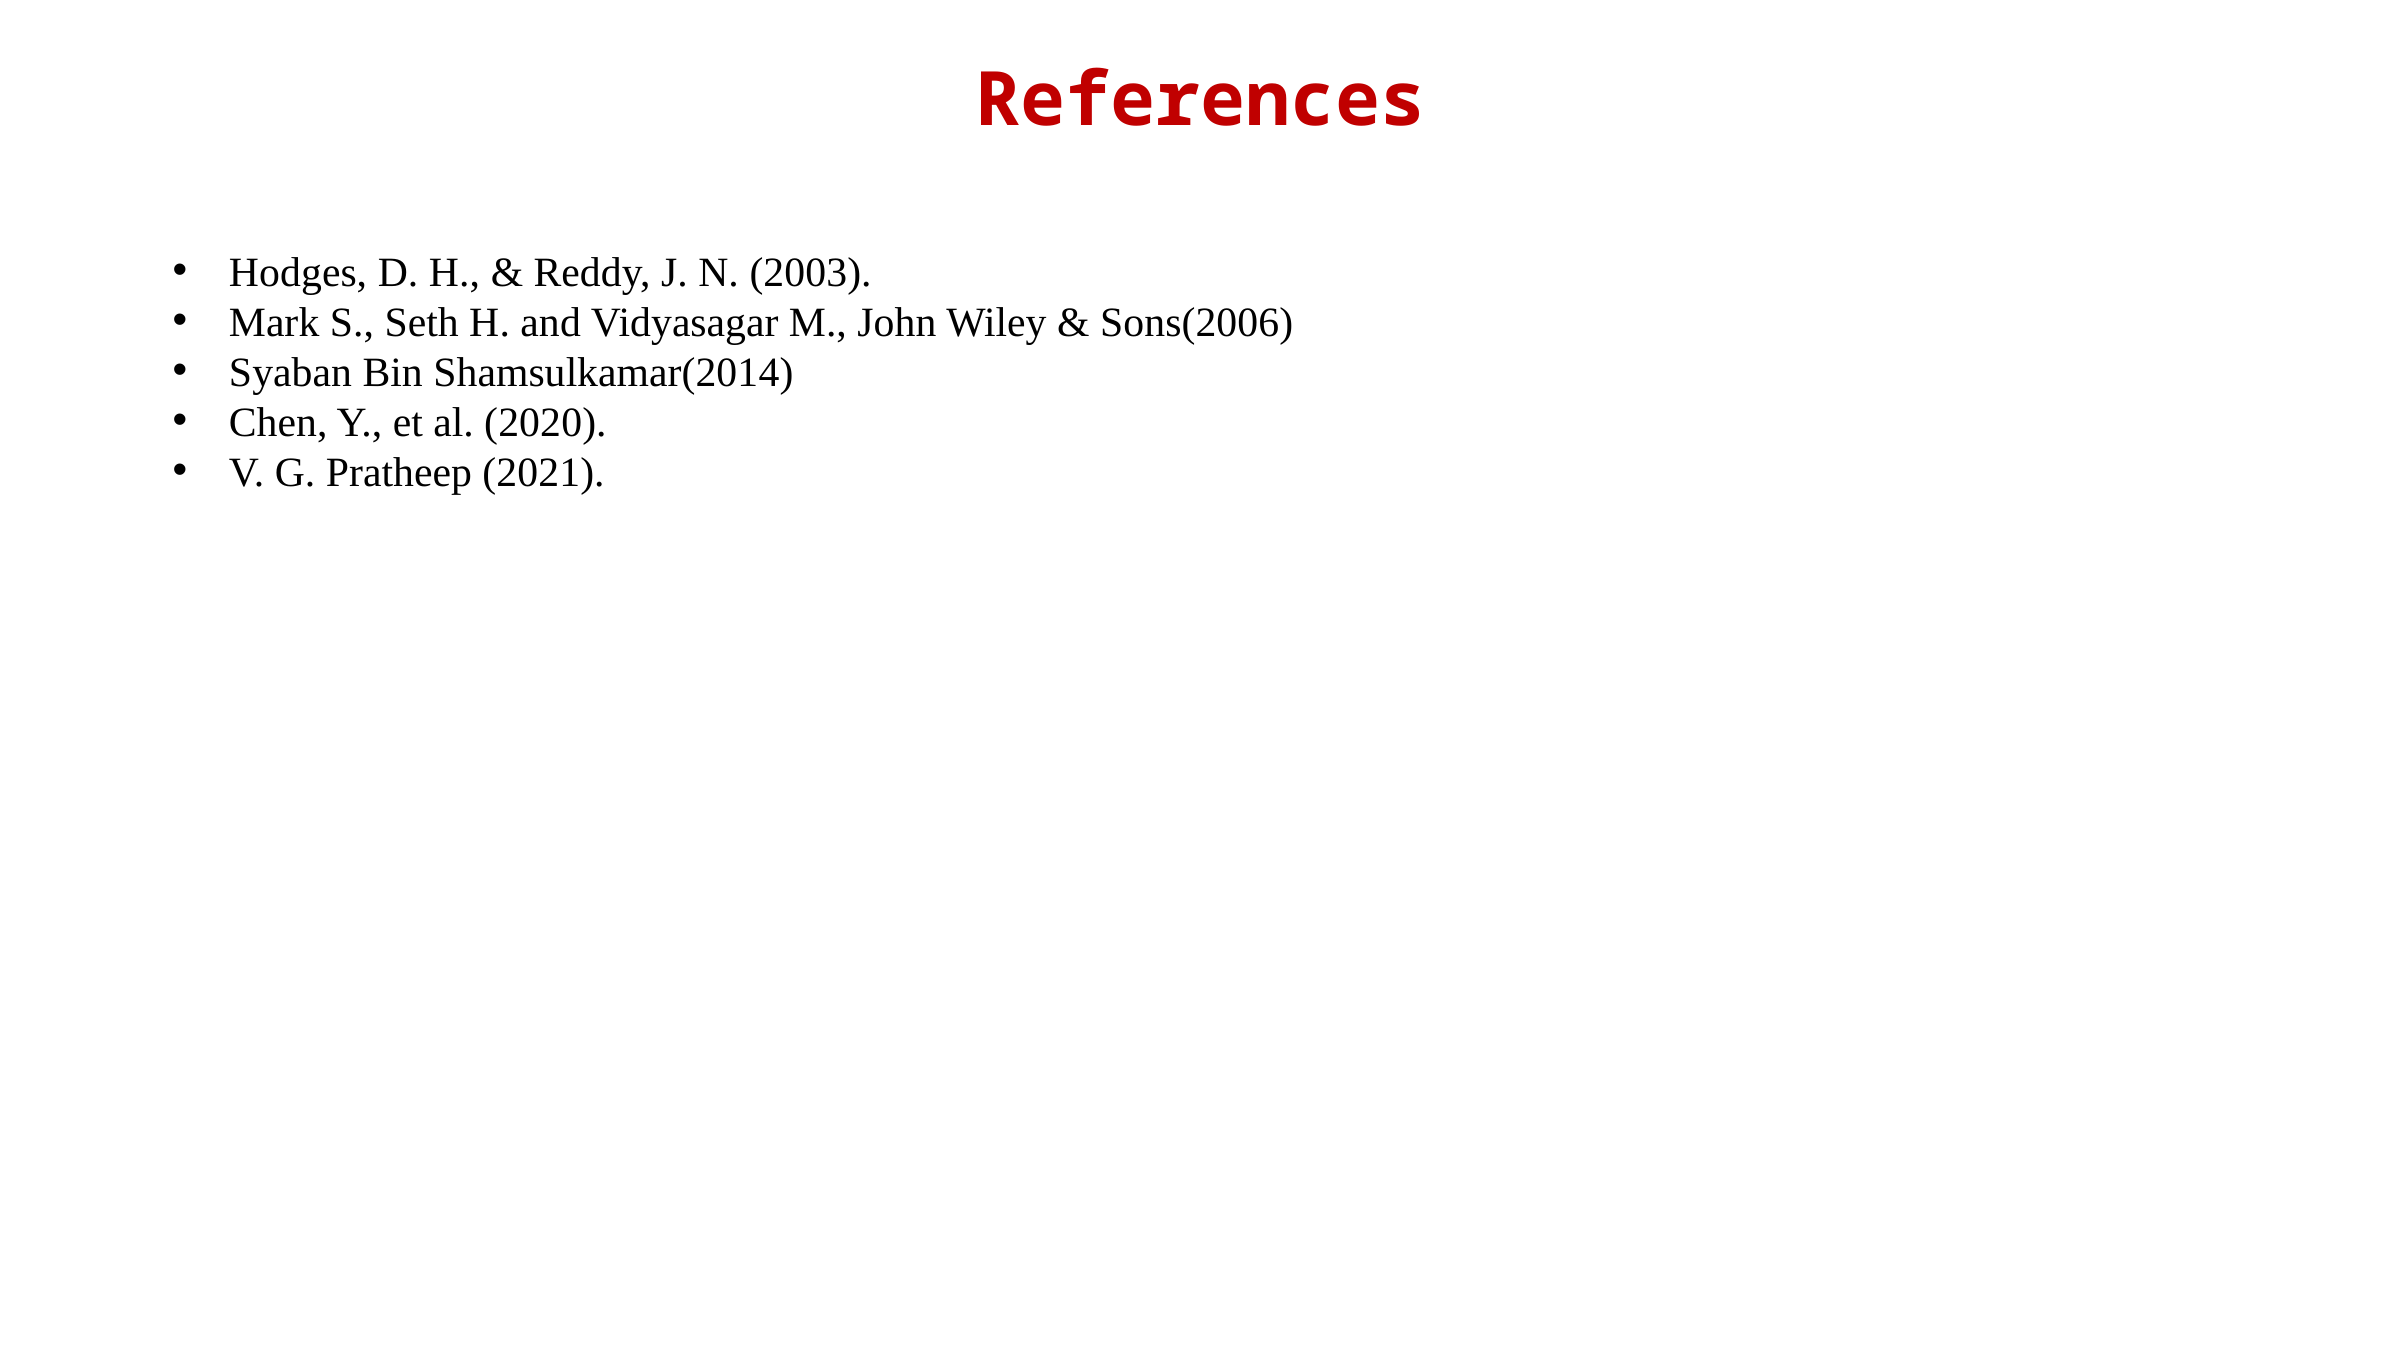

References

Hodges, D. H., & Reddy, J. N. (2003).
Mark S., Seth H. and Vidyasagar M., John Wiley & Sons(2006)
Syaban Bin Shamsulkamar(2014)
Chen, Y., et al. (2020).
V. G. Pratheep (2021).